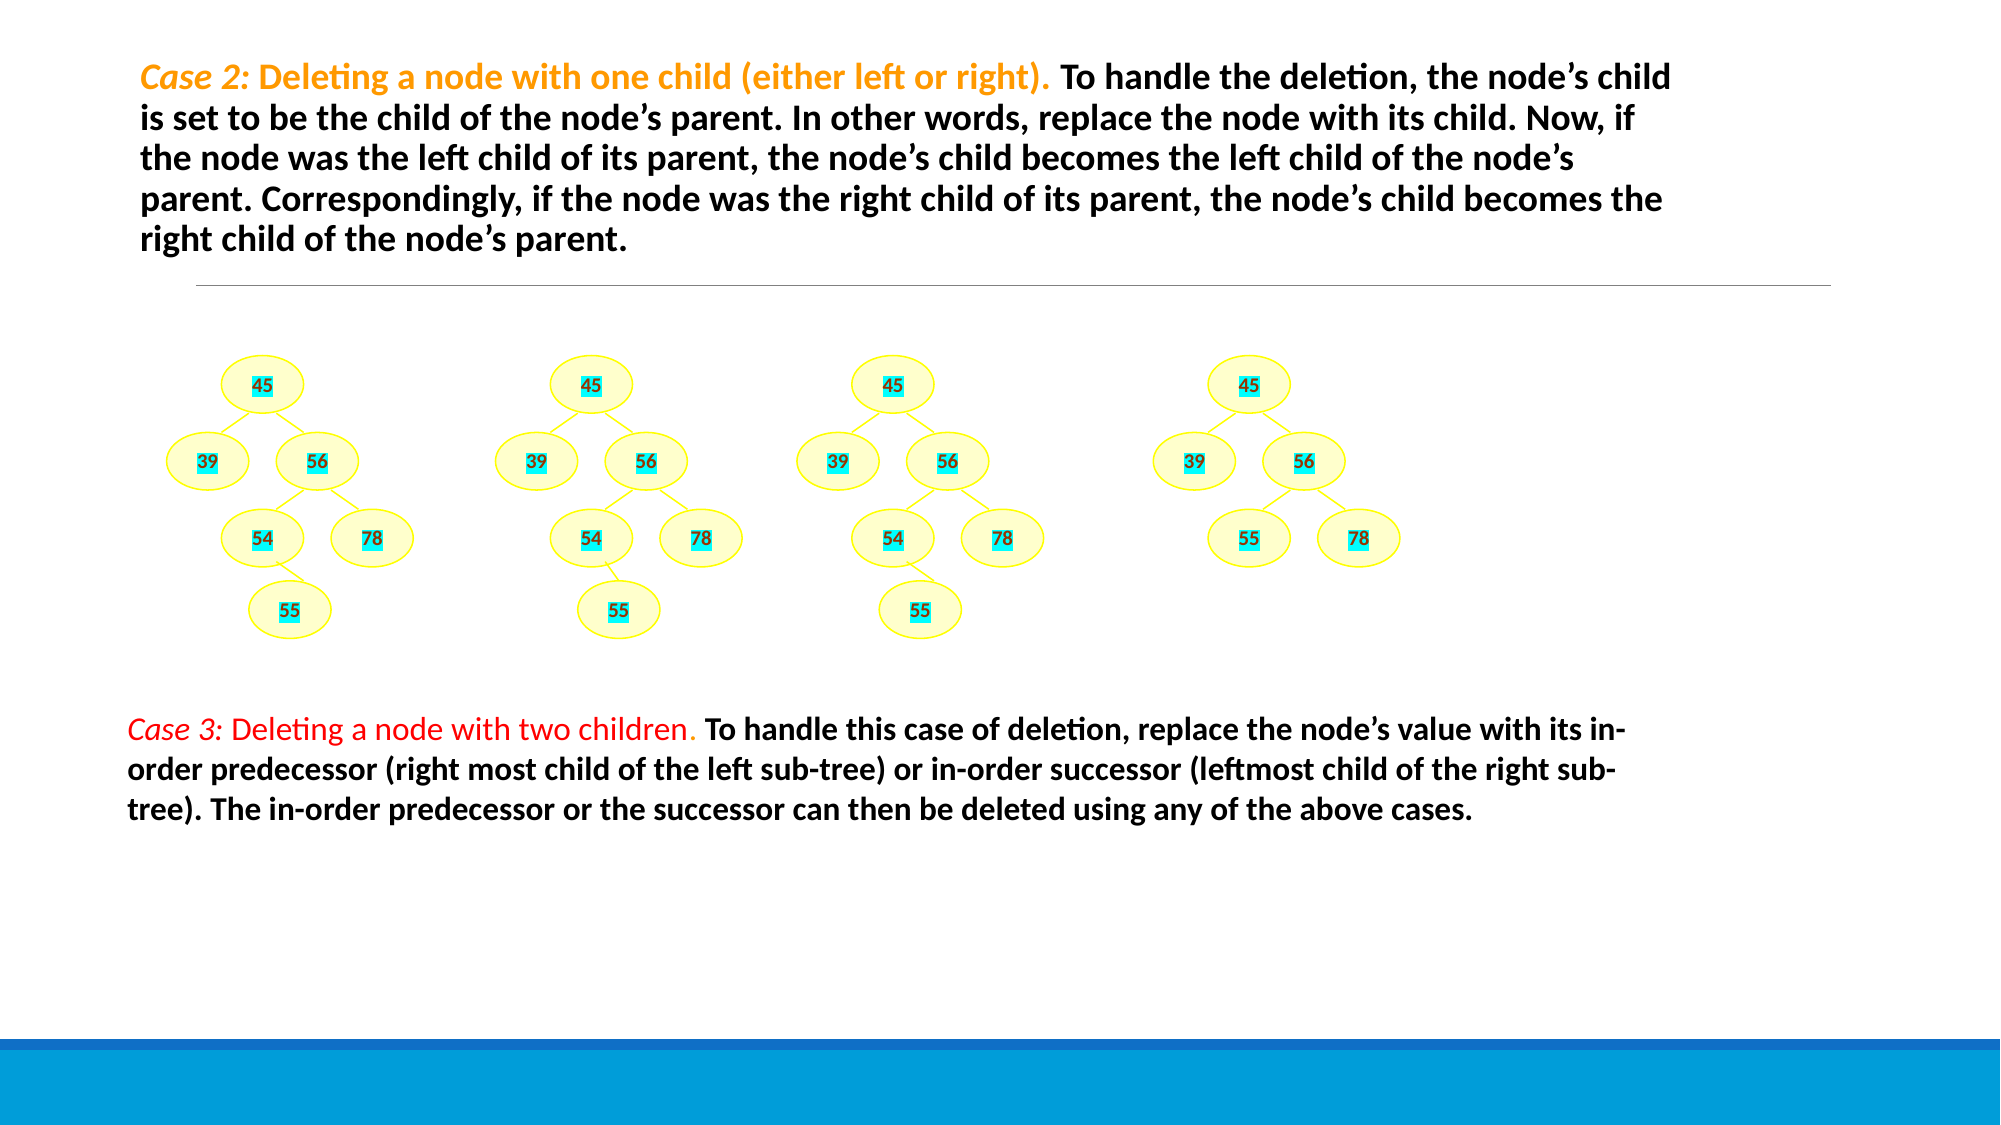

Case 2: Deleting a node with one child (either left or right). To handle the deletion, the node’s child is set to be the child of the node’s parent. In other words, replace the node with its child. Now, if the node was the left child of its parent, the node’s child becomes the left child of the node’s parent. Correspondingly, if the node was the right child of its parent, the node’s child becomes the right child of the node’s parent.
45
45
45
45

39
56
39
56
39
56
39
56

54
78
54
78
54
78
55
78

55
55
55
Case 3: Deleting a node with two children. To handle this case of deletion, replace the node’s value with its in-order predecessor (right most child of the left sub-tree) or in-order successor (leftmost child of the right sub-tree). The in-order predecessor or the successor can then be deleted using any of the above cases.